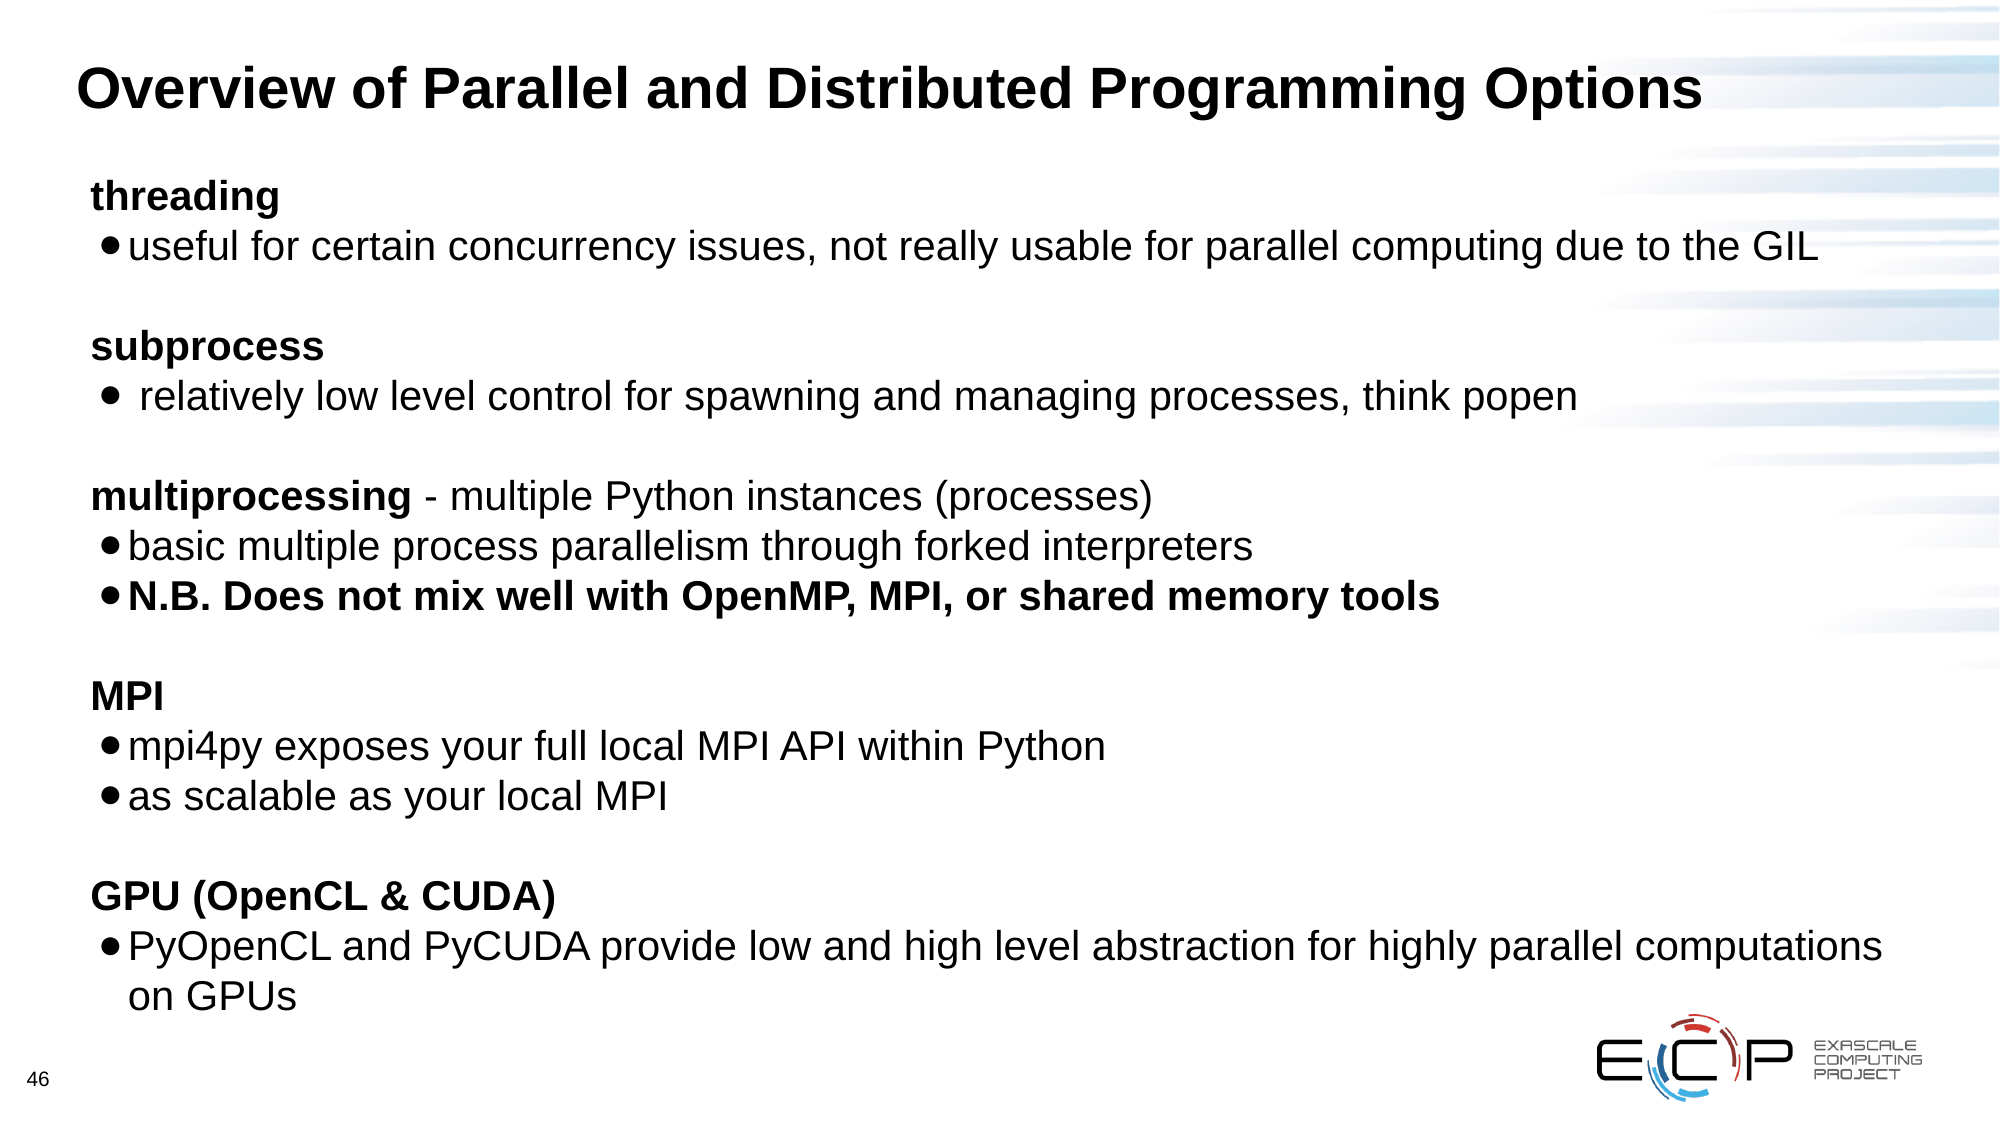

# Overview of Parallel and Distributed Programming Options
threading
useful for certain concurrency issues, not really usable for parallel computing due to the GIL

subprocess
 relatively low level control for spawning and managing processes, think popen

multiprocessing - multiple Python instances (processes)
basic multiple process parallelism through forked interpreters
N.B. Does not mix well with OpenMP, MPI, or shared memory tools

MPI
mpi4py exposes your full local MPI API within Python
as scalable as your local MPI

GPU (OpenCL & CUDA)
PyOpenCL and PyCUDA provide low and high level abstraction for highly parallel computations on GPUs